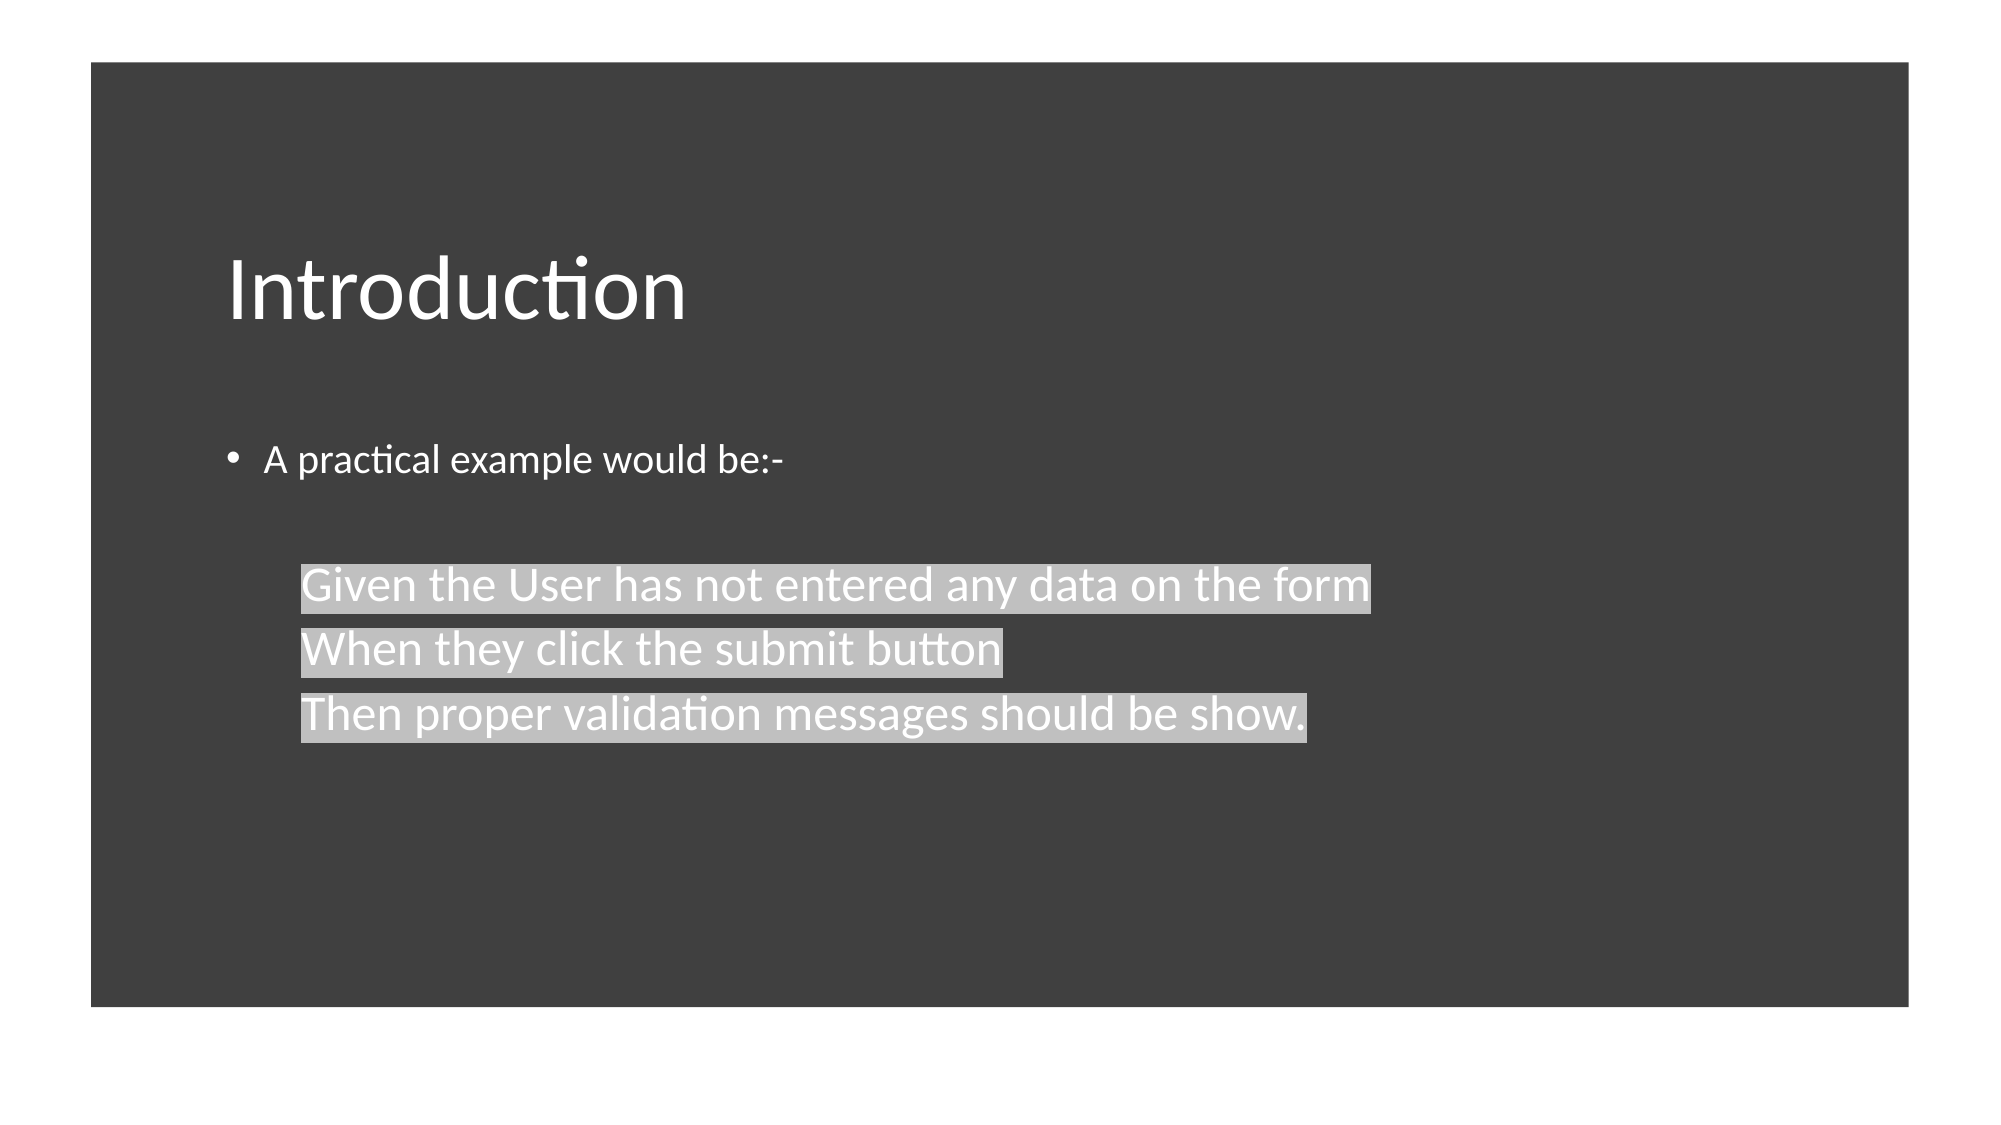

# Introduction
A practical example would be:-

Given the User has not entered any data on the form
When they click the submit button
Then proper validation messages should be show.